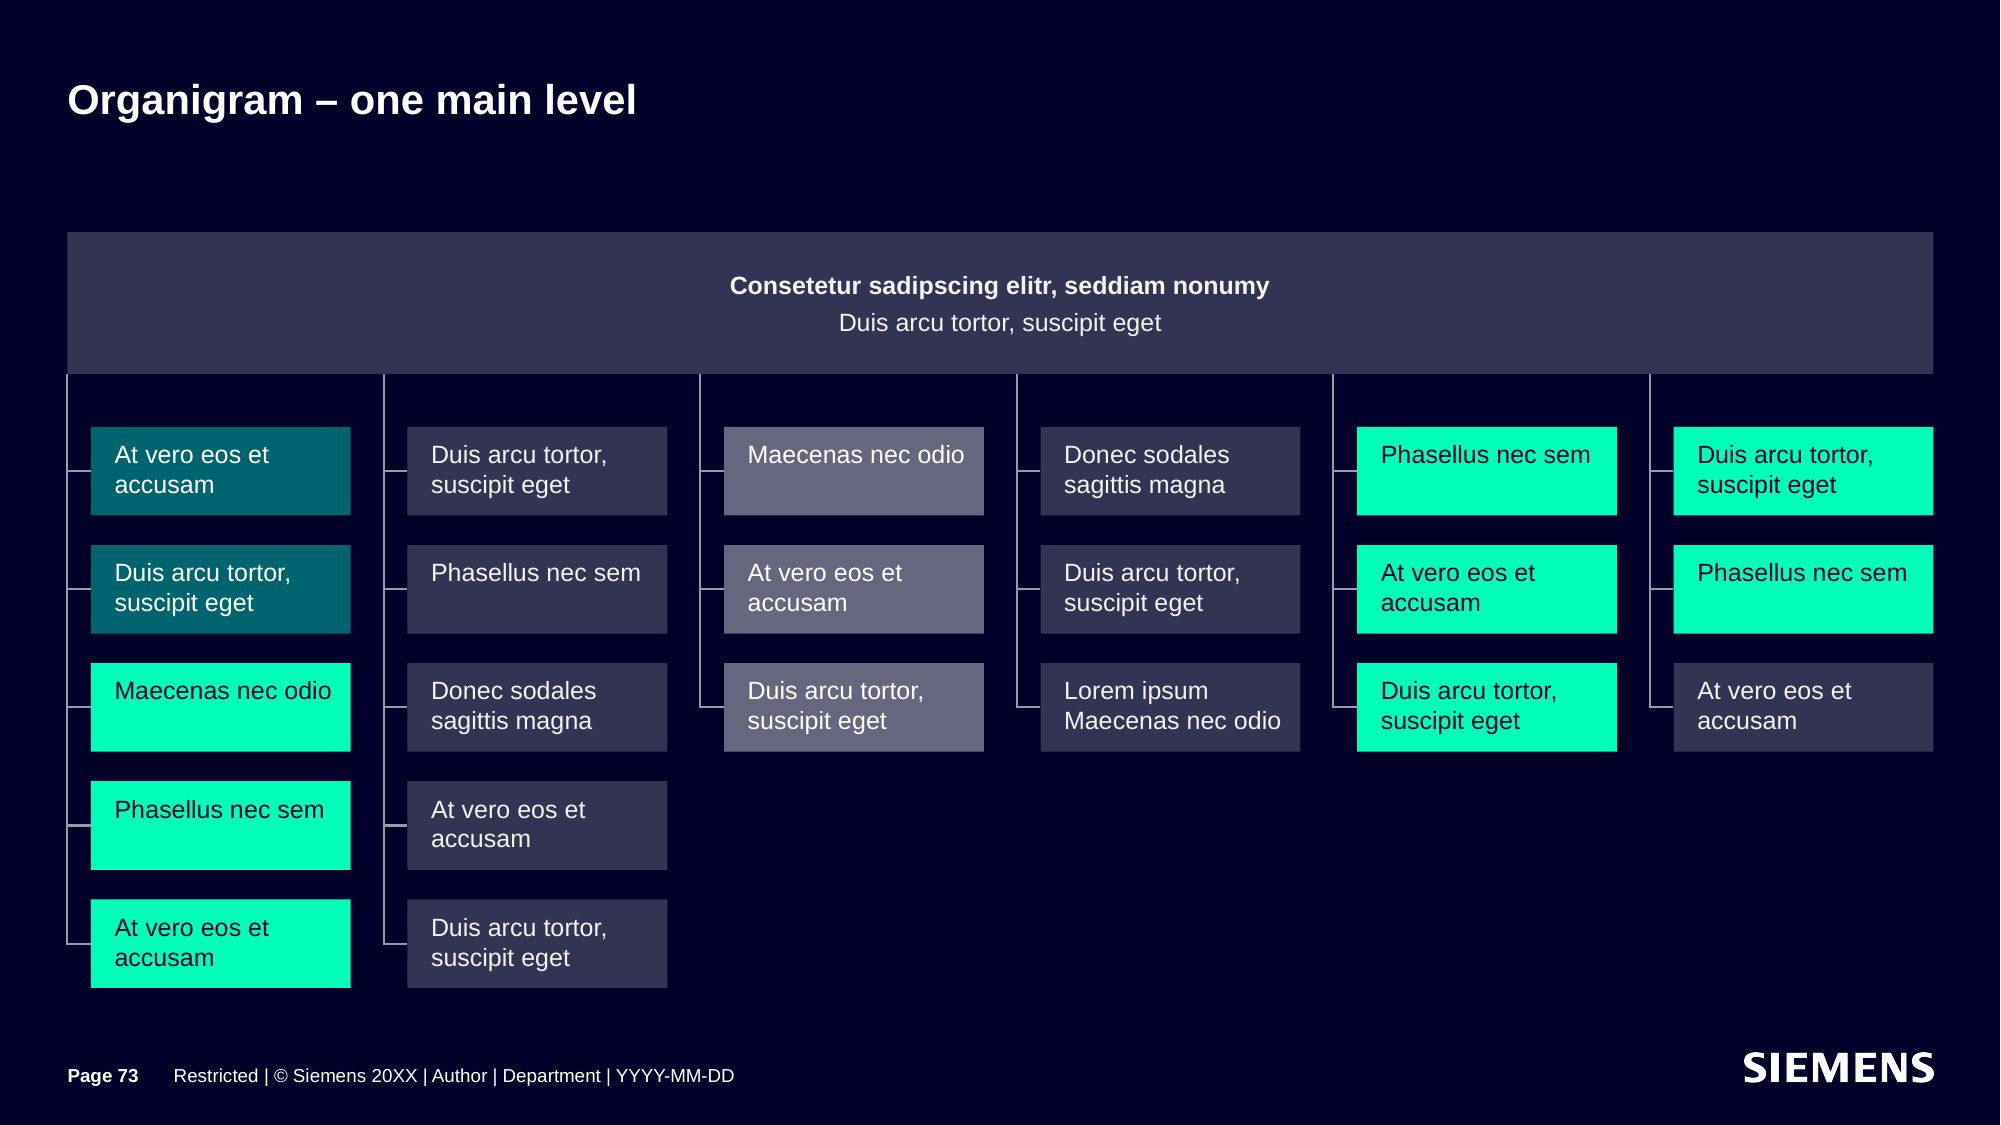

# Organigram – one main level
Consetetur sadipscing elitr, seddiam nonumy
Duis arcu tortor, suscipit eget

At vero eos et accusam
Duis arcu tortor, suscipit eget
Maecenas nec odio
Donec sodales sagittis magna
Phasellus nec sem
Duis arcu tortor, suscipit eget
Duis arcu tortor, suscipit eget
Phasellus nec sem
At vero eos et accusam
Duis arcu tortor, suscipit eget
At vero eos et accusam
Phasellus nec sem
Maecenas nec odio
Donec sodales sagittis magna
Duis arcu tortor, suscipit eget
Lorem ipsum
Maecenas nec odio
Duis arcu tortor, suscipit eget
At vero eos et accusam
Phasellus nec sem
At vero eos et accusam
At vero eos et accusam
Duis arcu tortor, suscipit eget
Page 73
Restricted | © Siemens 20XX | Author | Department | YYYY-MM-DD